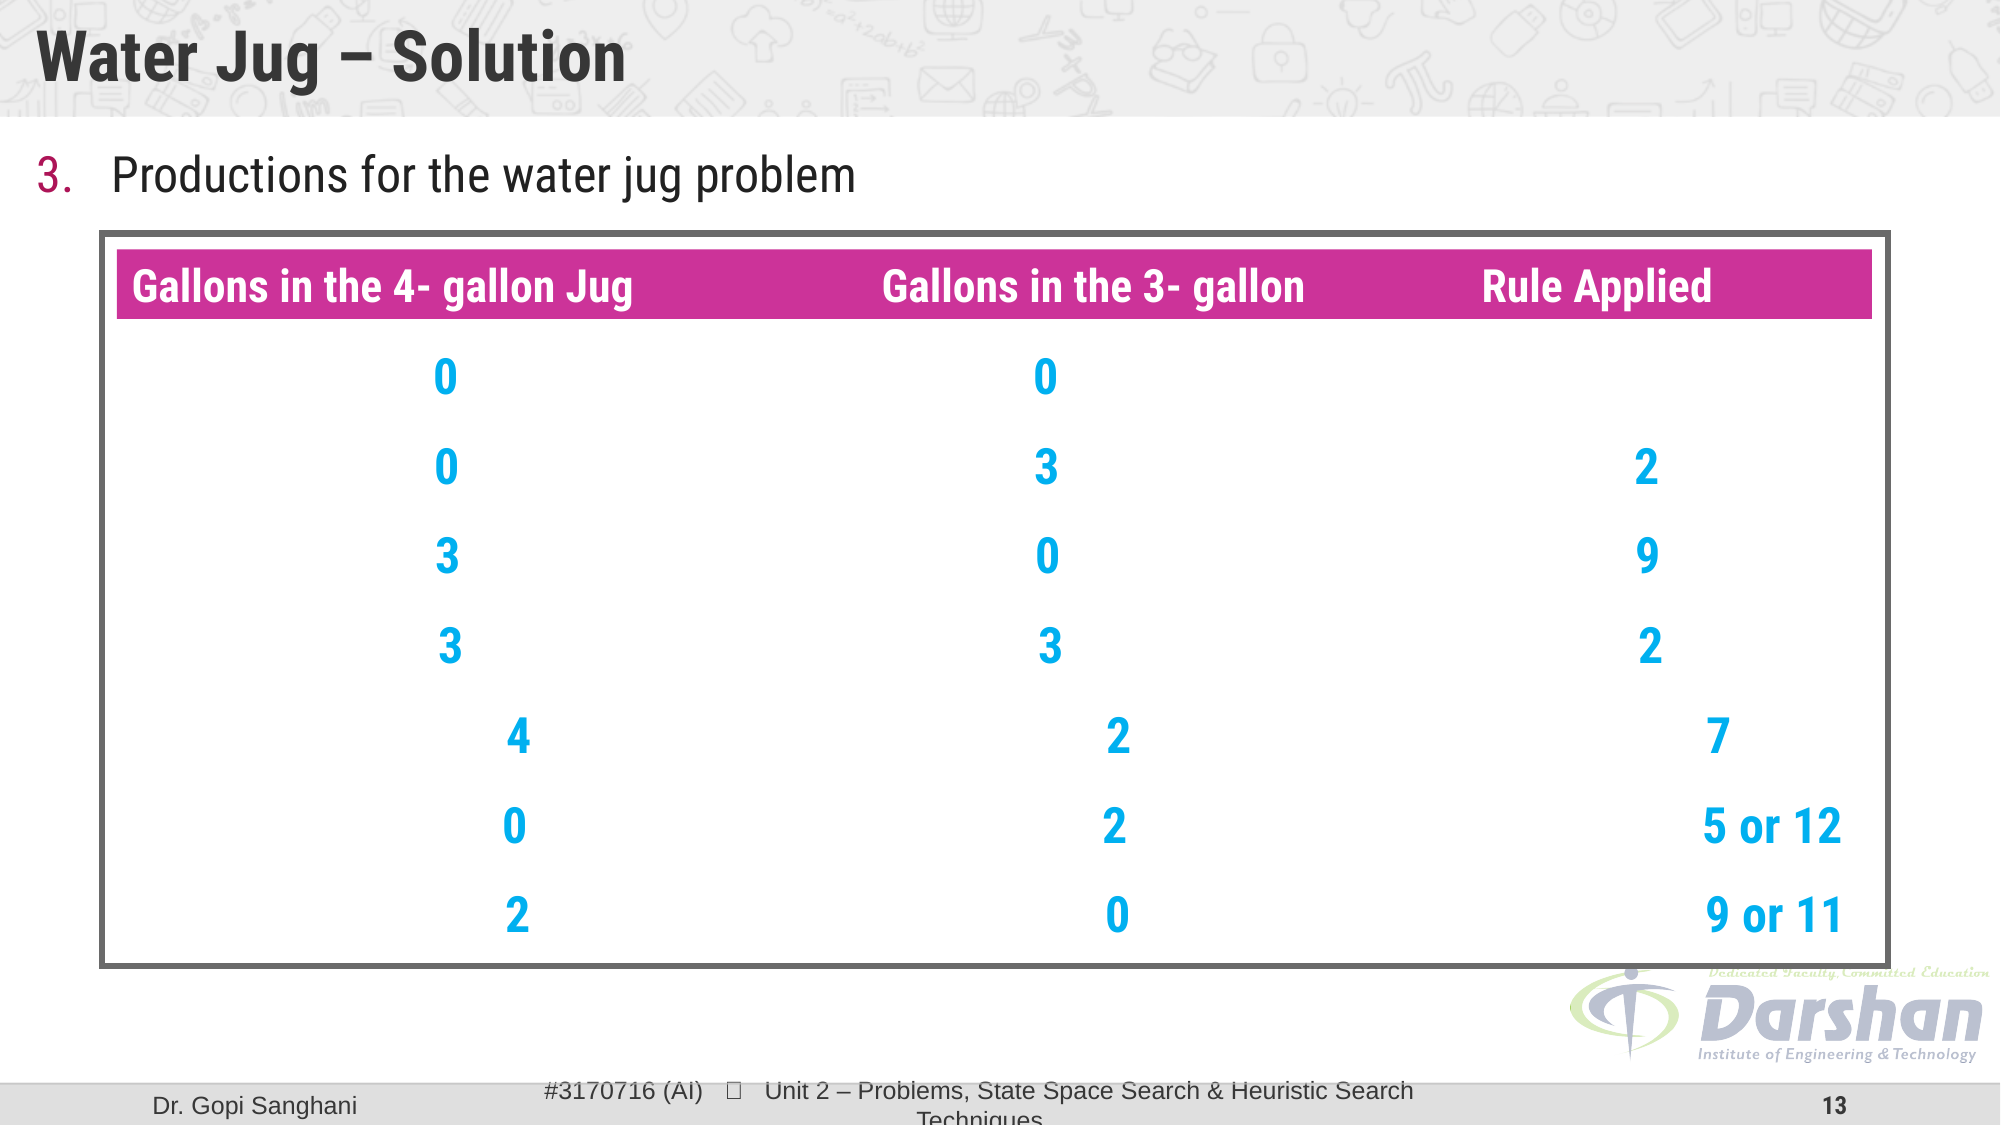

# Water Jug – Solution
Productions for the water jug problem

Gallons in the 4- gallon Jug   		Gallons in the 3- gallon              	Rule Applied
		0                                        	0
 		0                                        	3                                        	2
 		3                                        	0                                        	9
 		3                                        	3                                        	2
		4                                        	2                                        	7
		0                                        	2                                       	5 or 12
		2                                       	0                                        	9 or 11